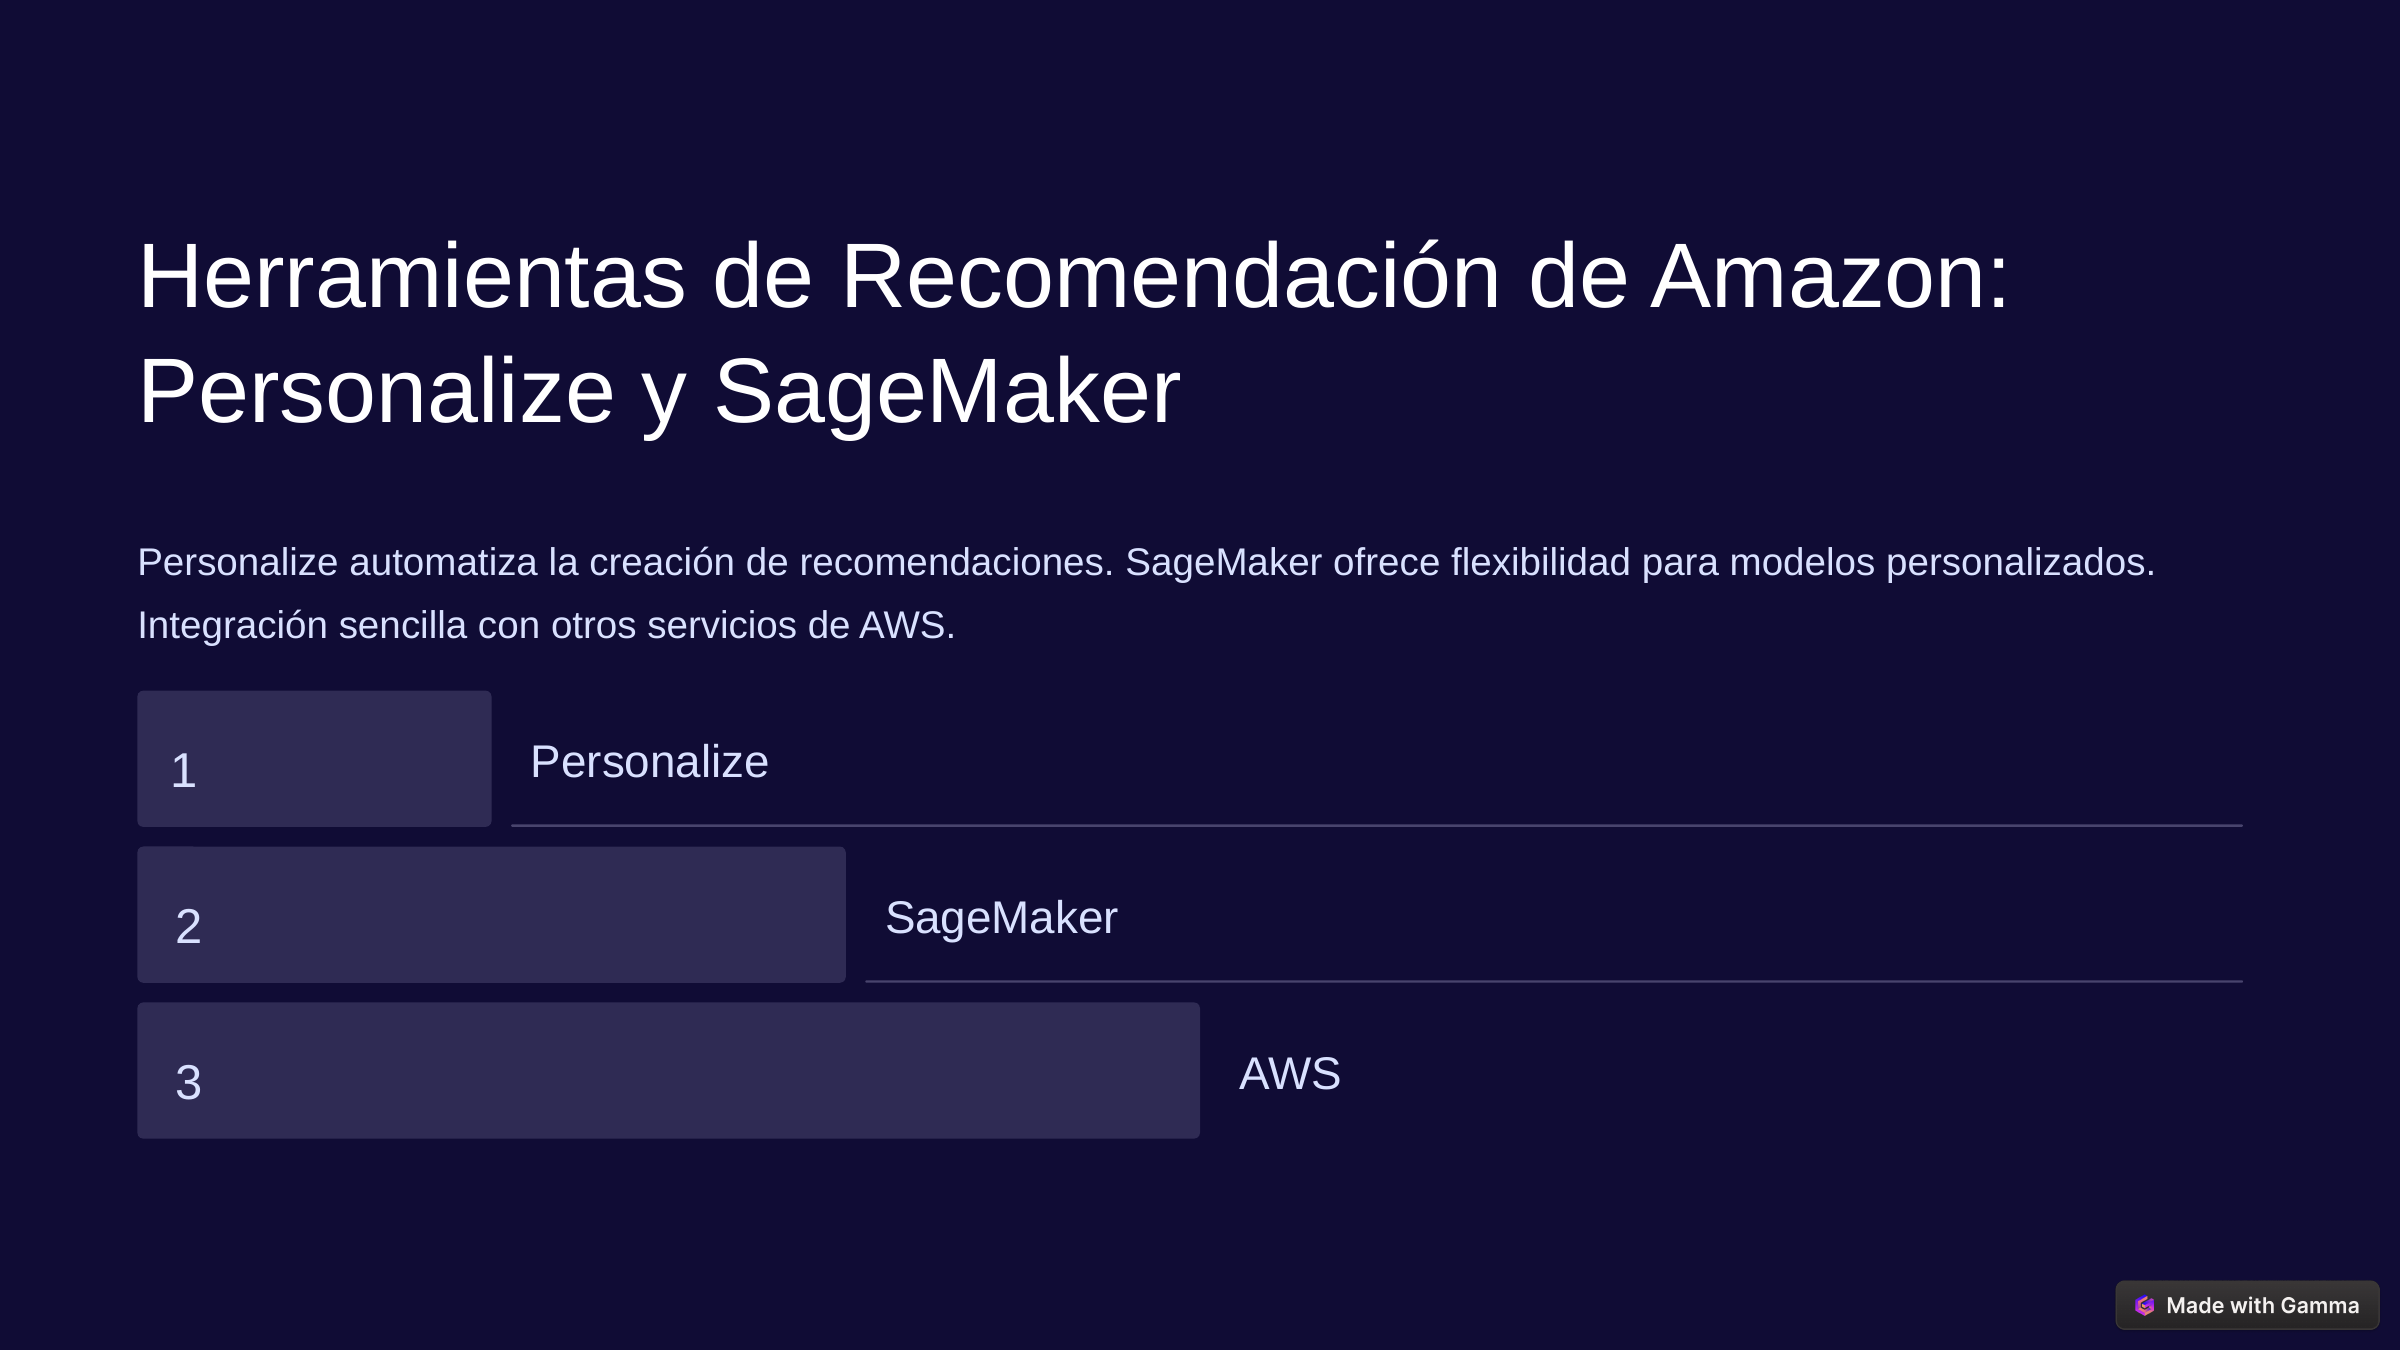

Herramientas de Recomendación de Amazon: Personalize y SageMaker
Personalize automatiza la creación de recomendaciones. SageMaker ofrece flexibilidad para modelos personalizados. Integración sencilla con otros servicios de AWS.

1
Personalize

2
SageMaker

3
AWS